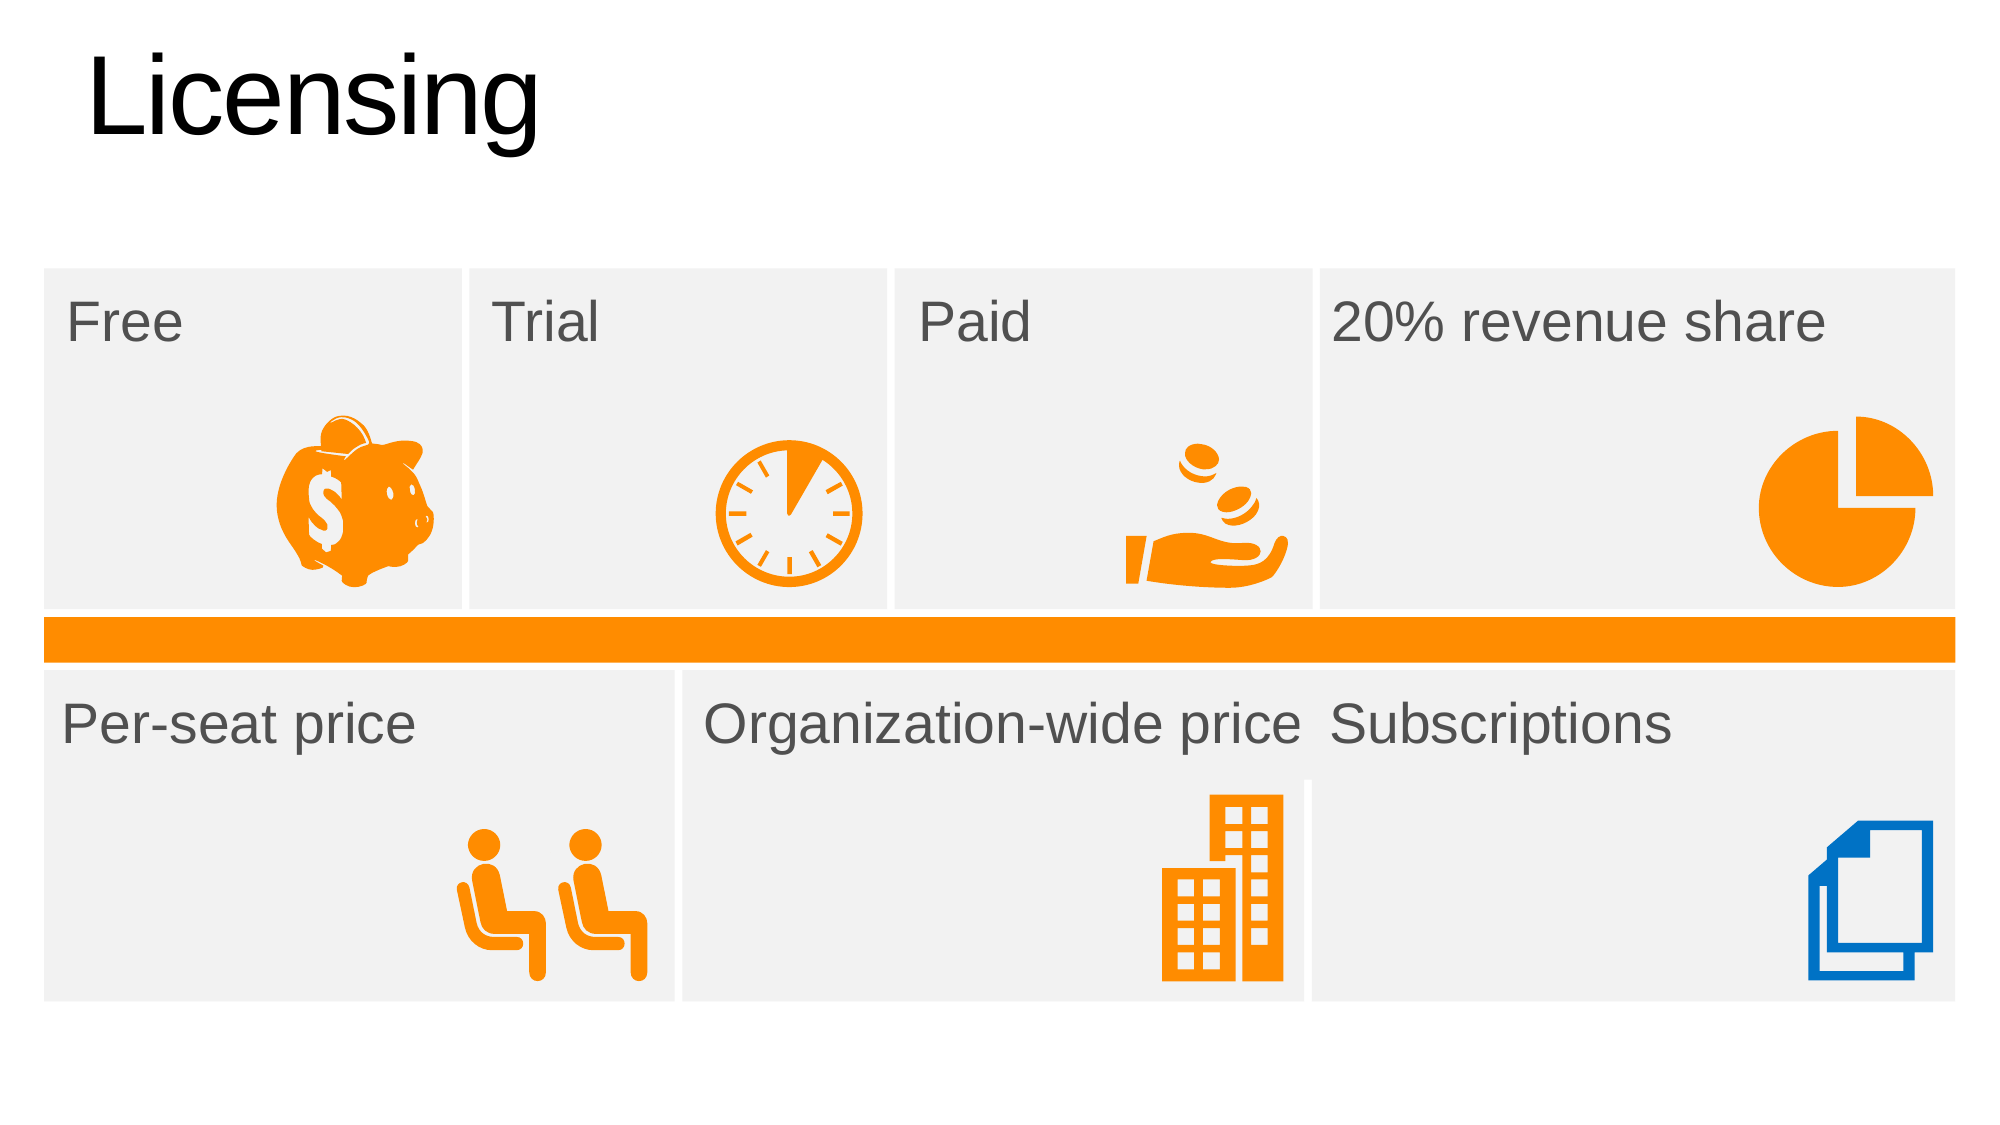

# Licensing

Free

Trial

Paid

20% revenue share

Per-seat price

Organization-wide price

Subscriptions